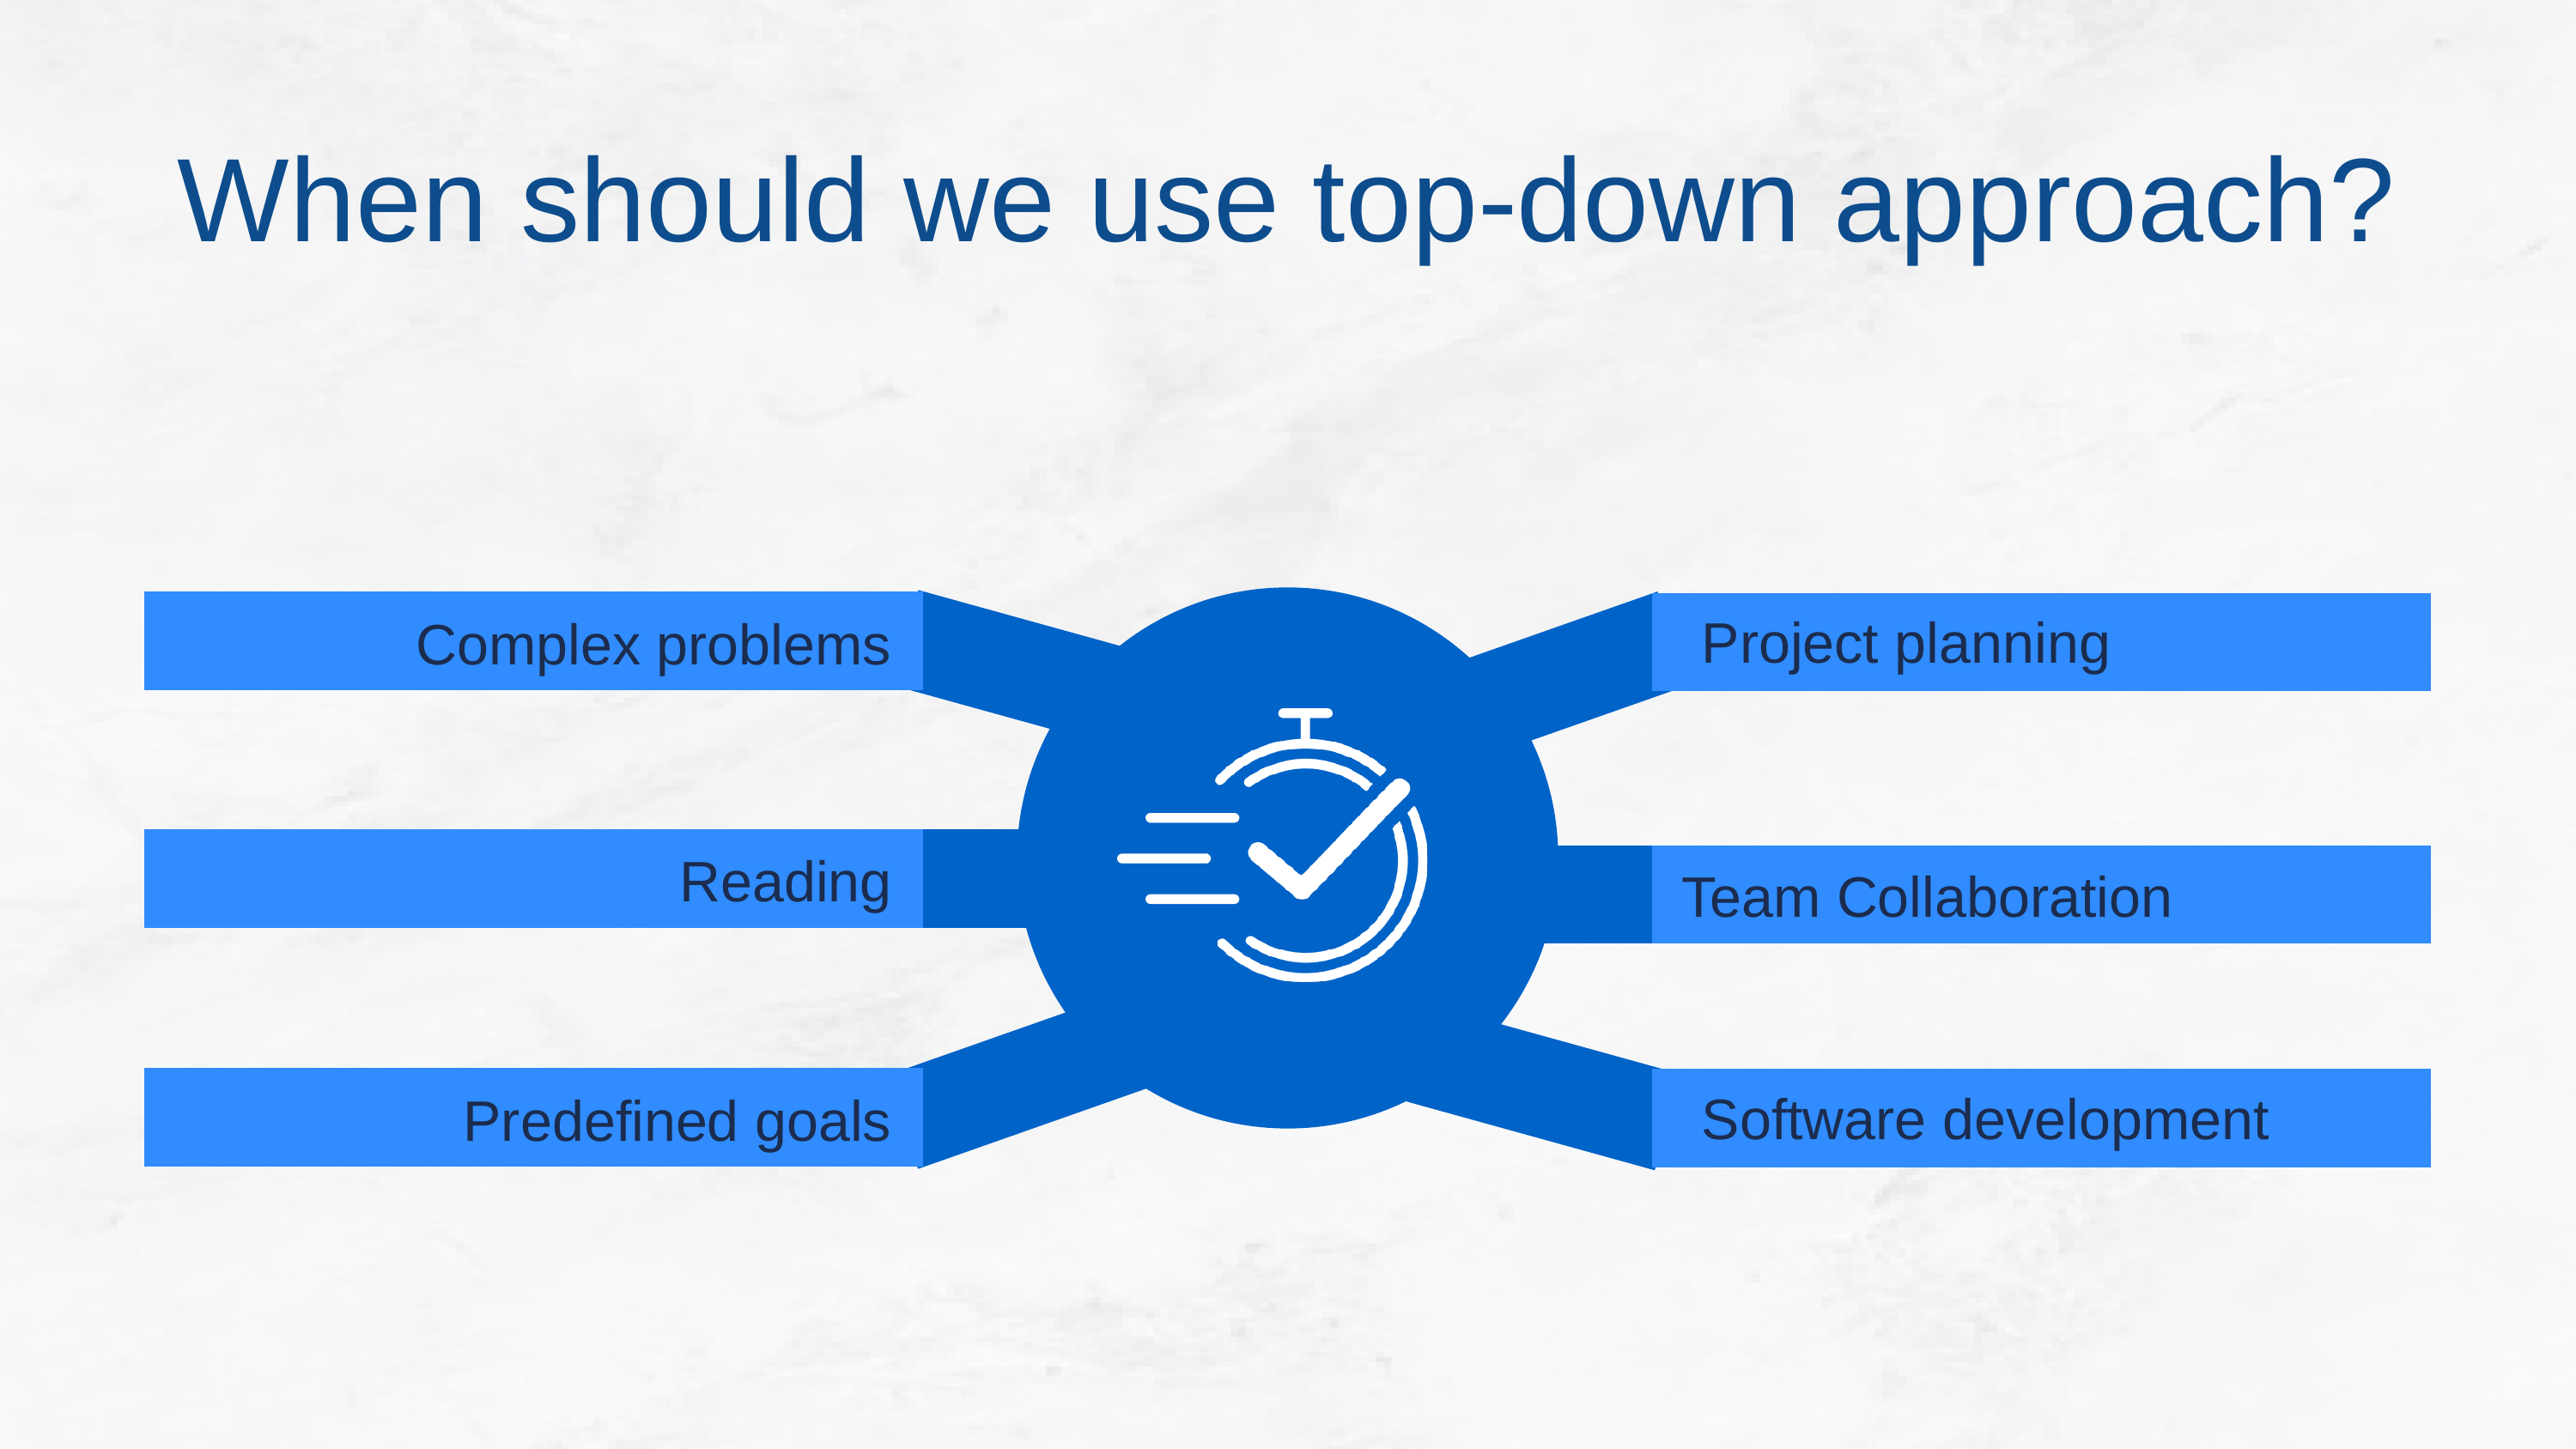

When should we use top-down approach?

Project planning
Complex problems

Reading

Team Collaboration

Software development
Predefined goals